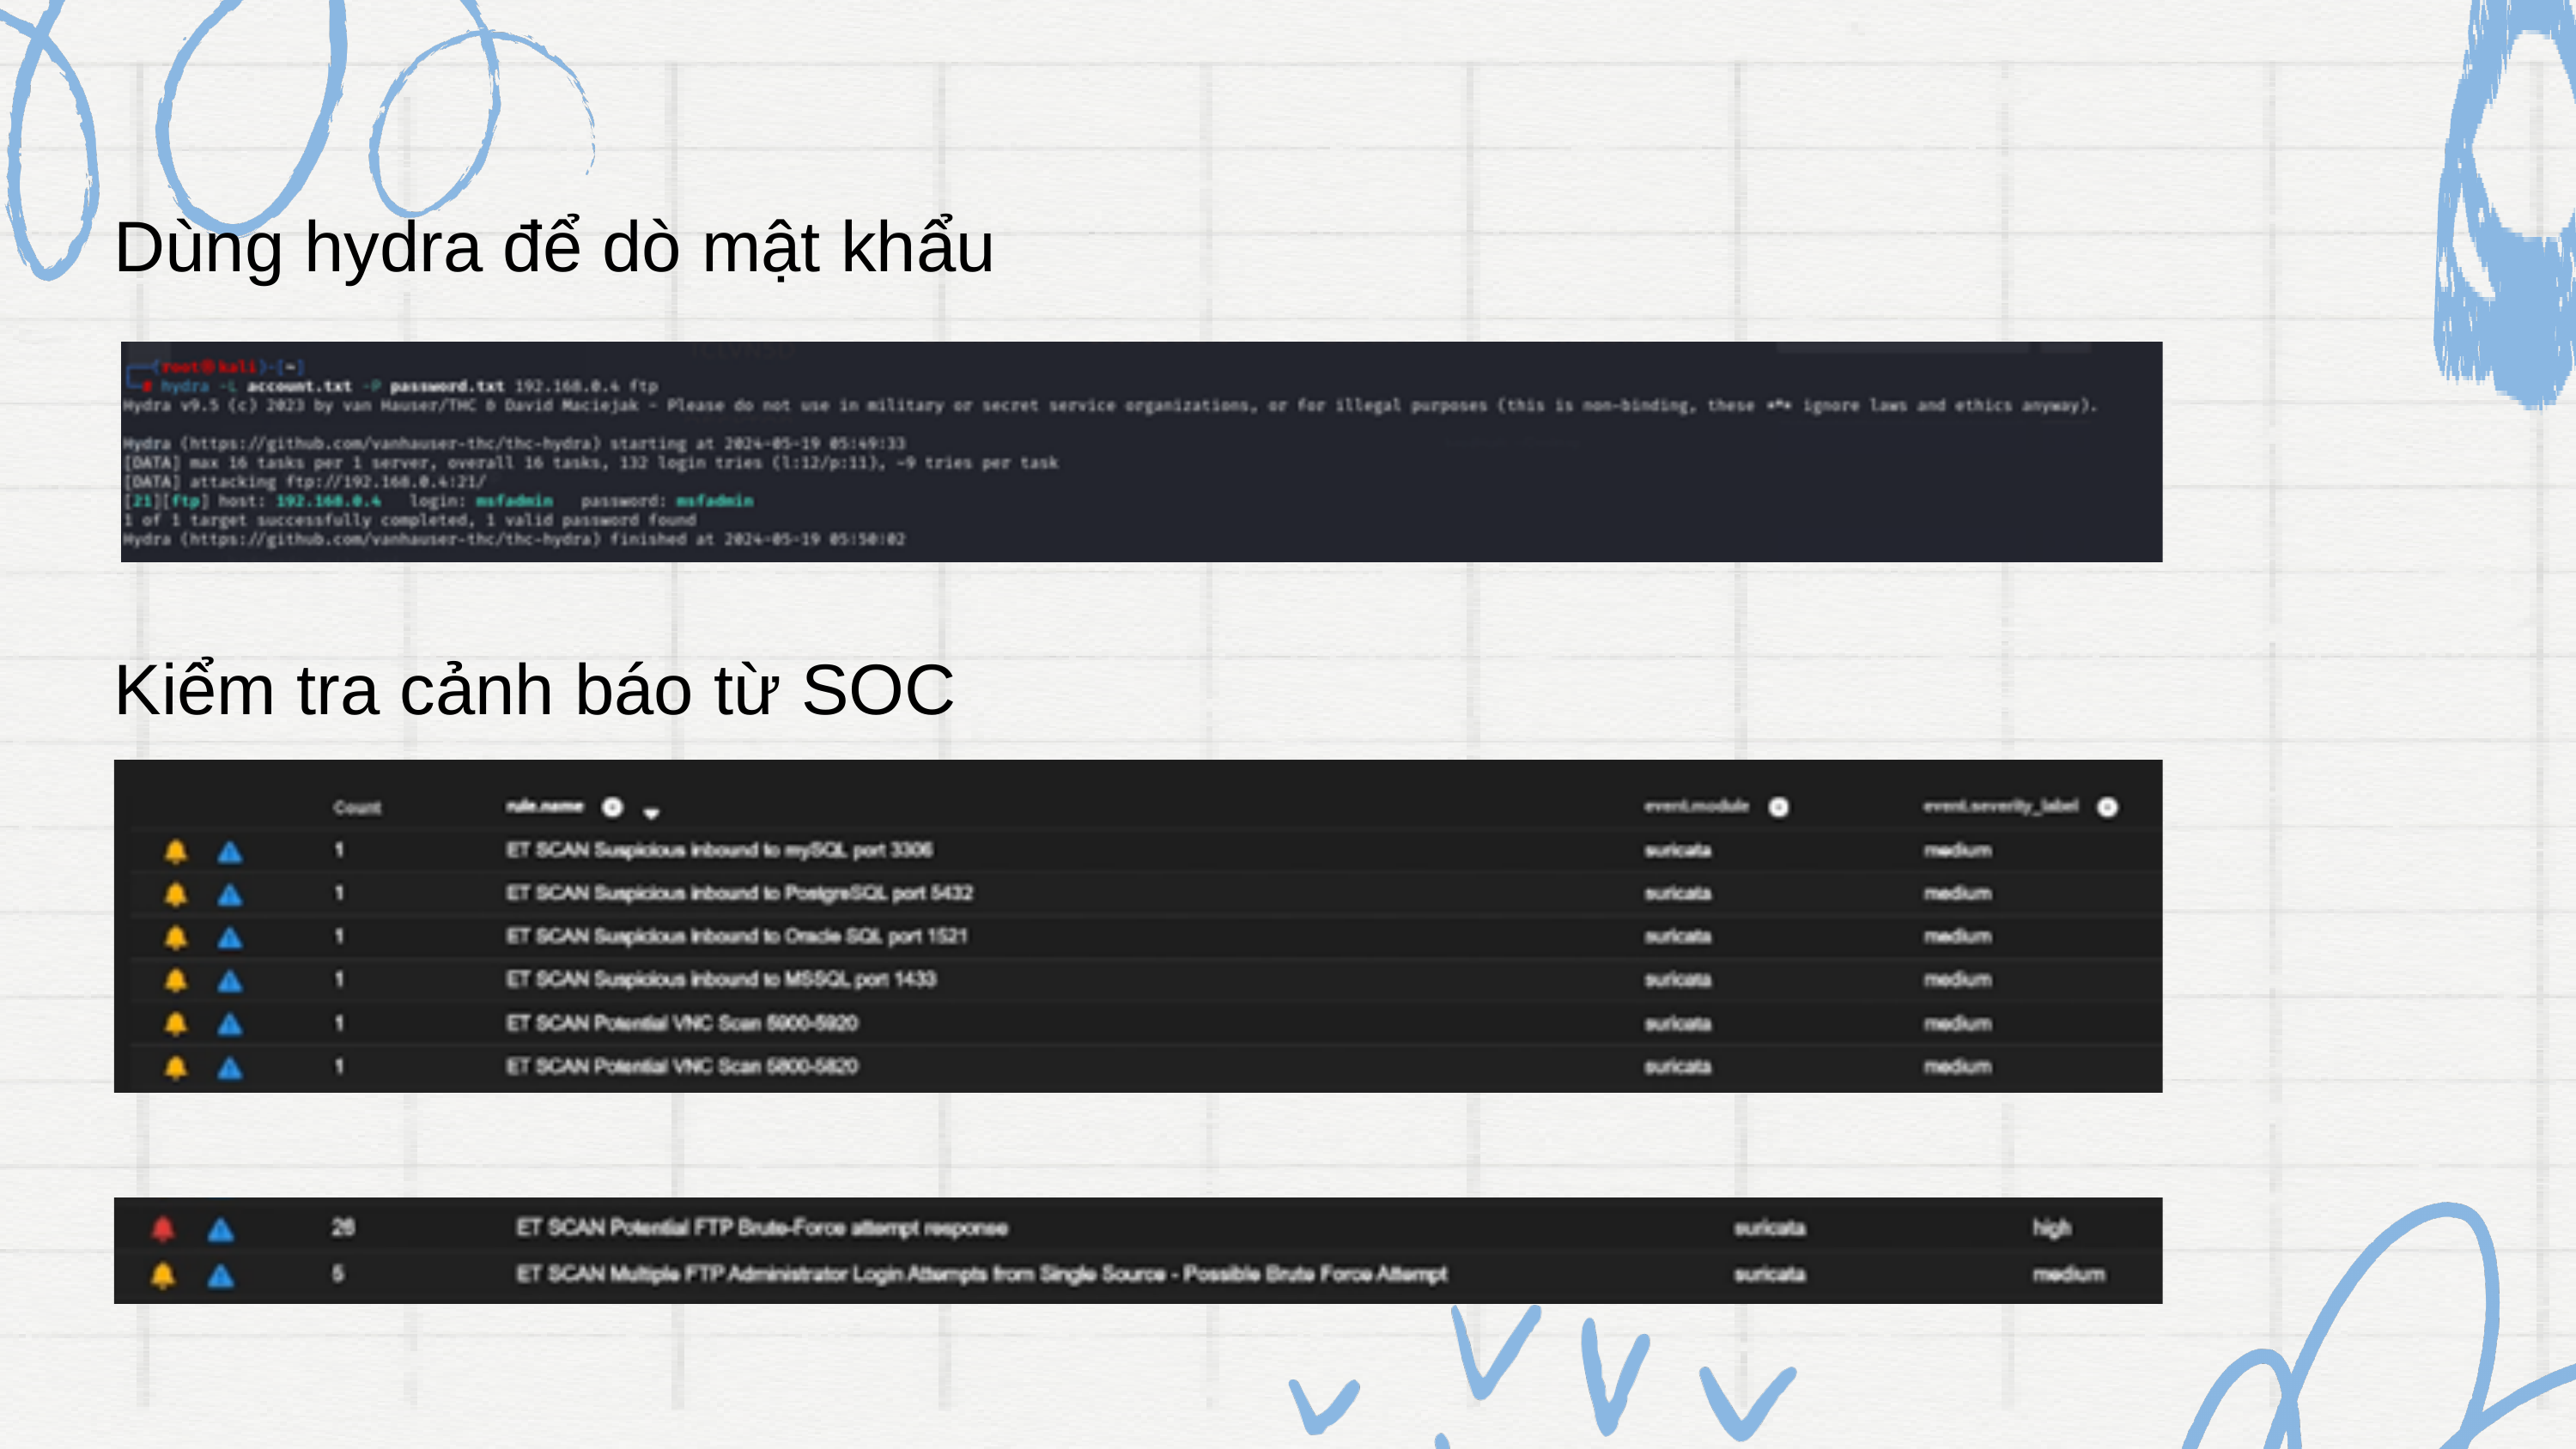

Dùng hydra để dò mật khẩu

Kiểm tra cảnh báo từ SOC